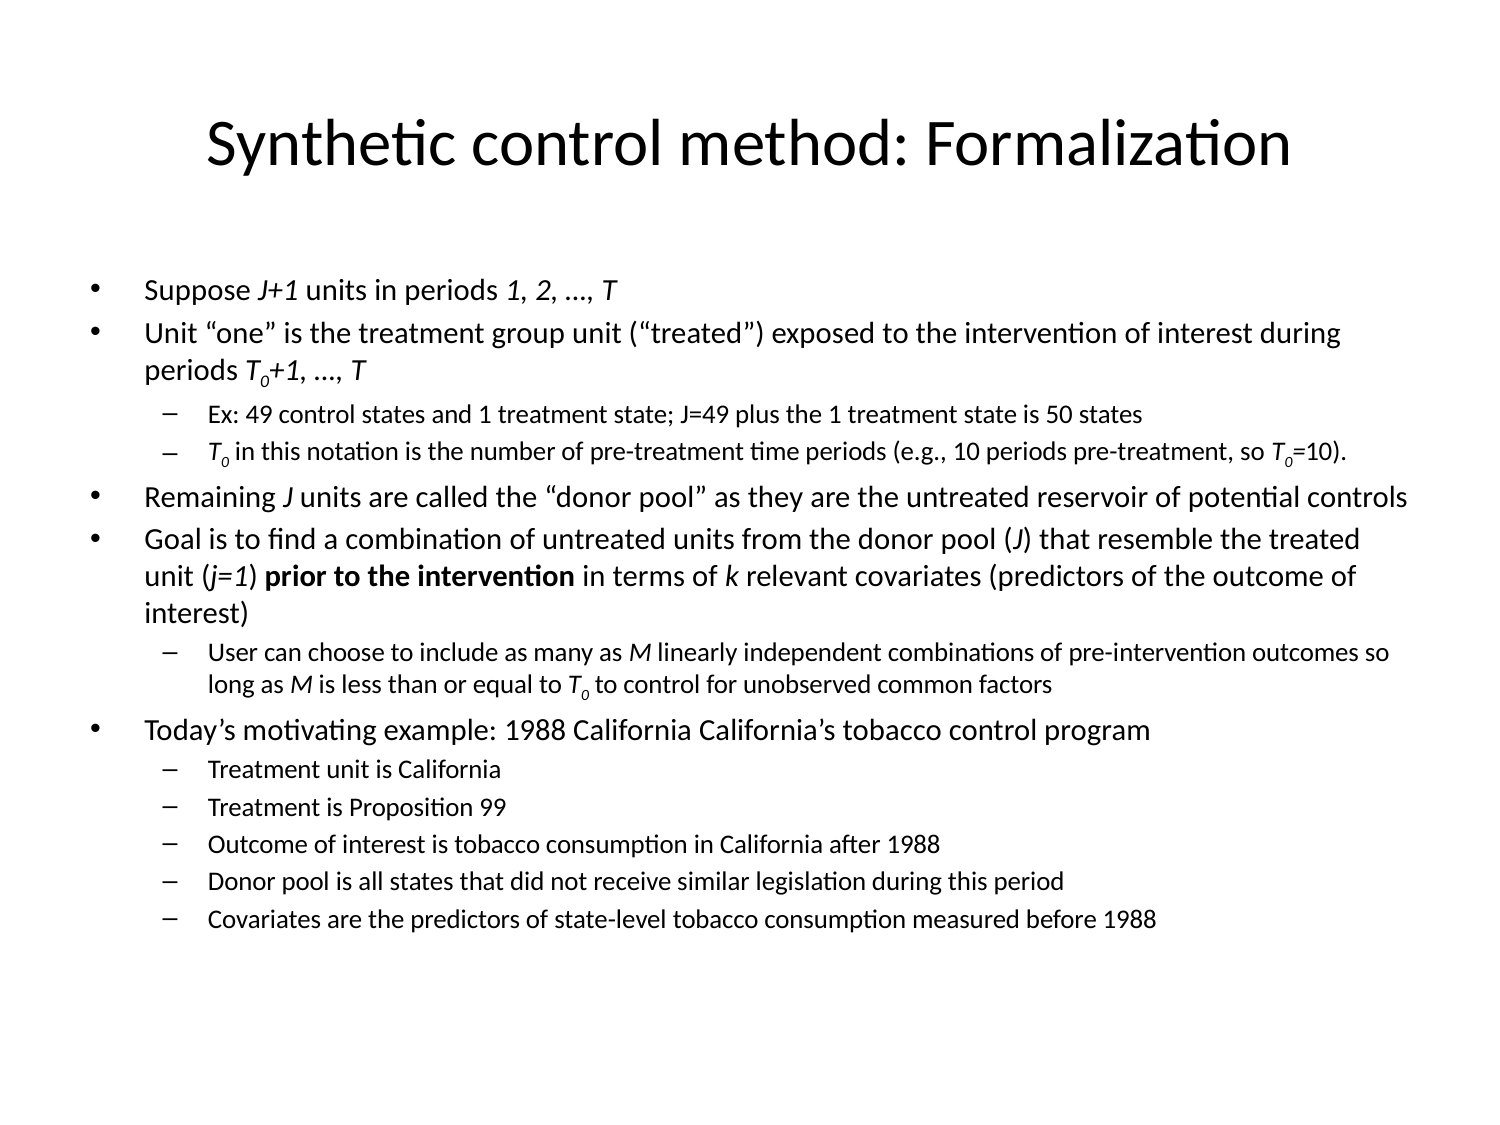

# Synthetic control method: Formalization
Suppose J+1 units in periods 1, 2, …, T
Unit “one” is the treatment group unit (“treated”) exposed to the intervention of interest during periods T0+1, …, T
Ex: 49 control states and 1 treatment state; J=49 plus the 1 treatment state is 50 states
T0 in this notation is the number of pre-treatment time periods (e.g., 10 periods pre-treatment, so T0=10).
Remaining J units are called the “donor pool” as they are the untreated reservoir of potential controls
Goal is to find a combination of untreated units from the donor pool (J) that resemble the treated unit (j=1) prior to the intervention in terms of k relevant covariates (predictors of the outcome of interest)
User can choose to include as many as M linearly independent combinations of pre-intervention outcomes so long as M is less than or equal to T0 to control for unobserved common factors
Today’s motivating example: 1988 California California’s tobacco control program
Treatment unit is California
Treatment is Proposition 99
Outcome of interest is tobacco consumption in California after 1988
Donor pool is all states that did not receive similar legislation during this period
Covariates are the predictors of state-level tobacco consumption measured before 1988